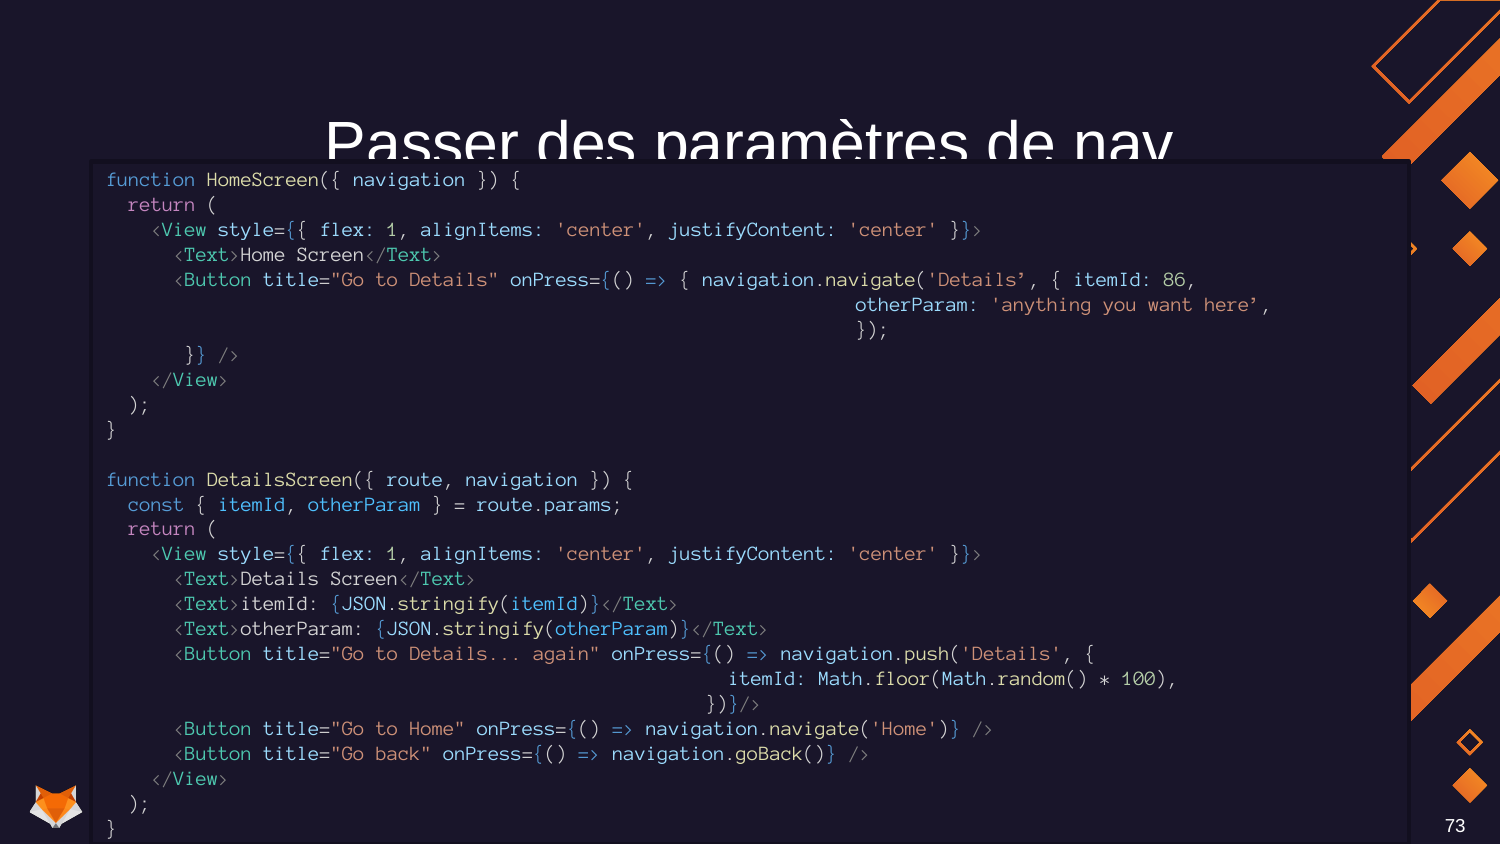

# Passer des paramètres de nav
function HomeScreen({ navigation }) {
  return (
    <View style={{ flex: 1, alignItems: 'center', justifyContent: 'center' }}>
      <Text>Home Screen</Text>
      <Button title="Go to Details" onPress={() => { navigation.navigate('Details’, { itemId: 86,
					otherParam: 'anything you want here’,
 					});
       }} />
    </View>
  );
}
function DetailsScreen({ route, navigation }) {
  const { itemId, otherParam } = route.params;
  return (
    <View style={{ flex: 1, alignItems: 'center', justifyContent: 'center' }}>
      <Text>Details Screen</Text>
      <Text>itemId: {JSON.stringify(itemId)}</Text>
      <Text>otherParam: {JSON.stringify(otherParam)}</Text>
      <Button title="Go to Details... again" onPress={() => navigation.push('Details', {
  				  itemId: Math.floor(Math.random() * 100),
				})}/>
      <Button title="Go to Home" onPress={() => navigation.navigate('Home')} />
      <Button title="Go back" onPress={() => navigation.goBack()} />
    </View>
  );
}